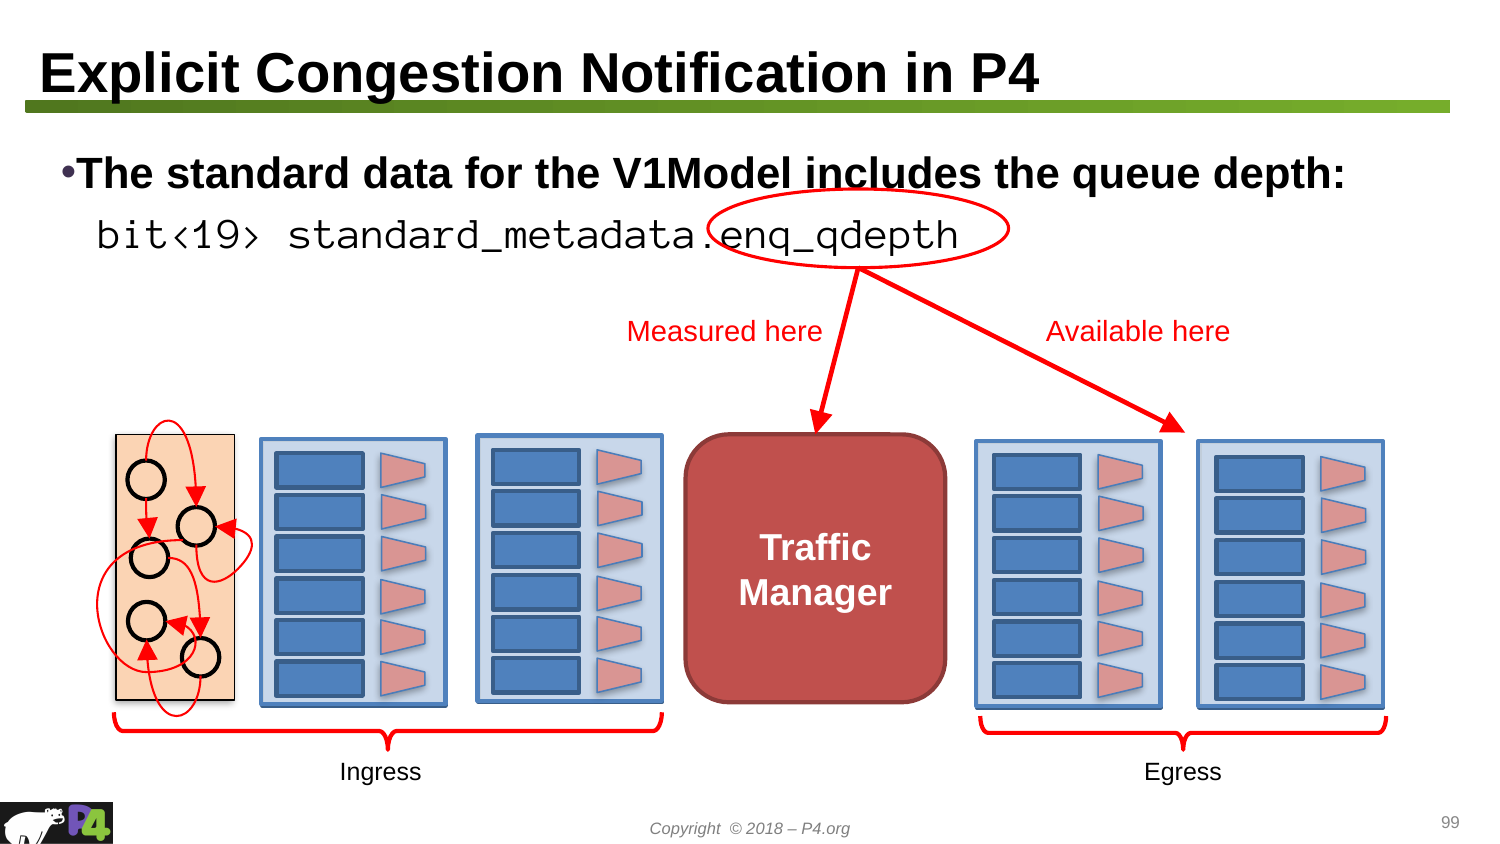

# Explicit Congestion Notification in P4
The standard data for the V1Model includes the queue depth:
  bit<19> standard_metadata.enq_qdepth

Measured here
Available here
Traffic
Manager

Ingress
Egress
99